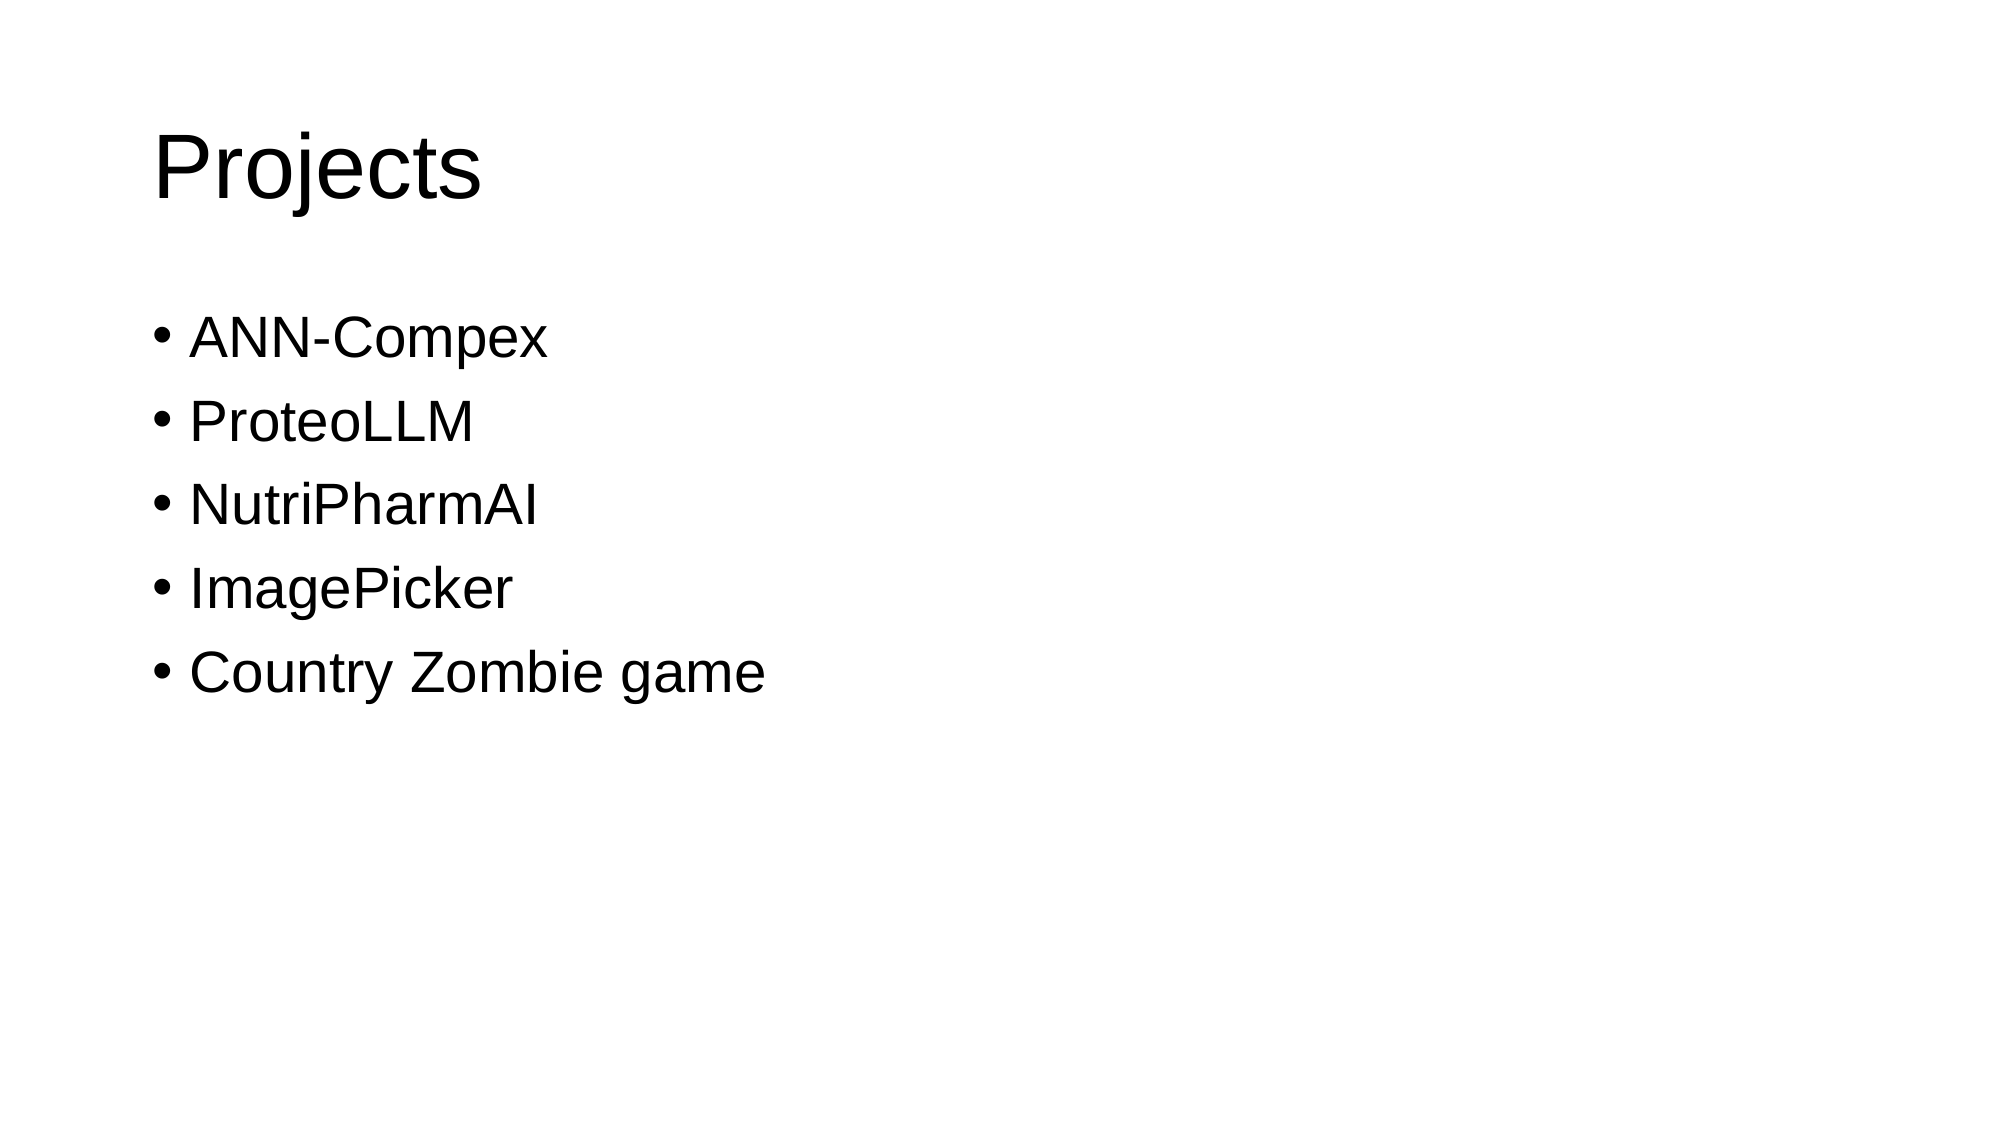

# Projects
ANN-Compex
ProteoLLM
NutriPharmAI
ImagePicker
Country Zombie game